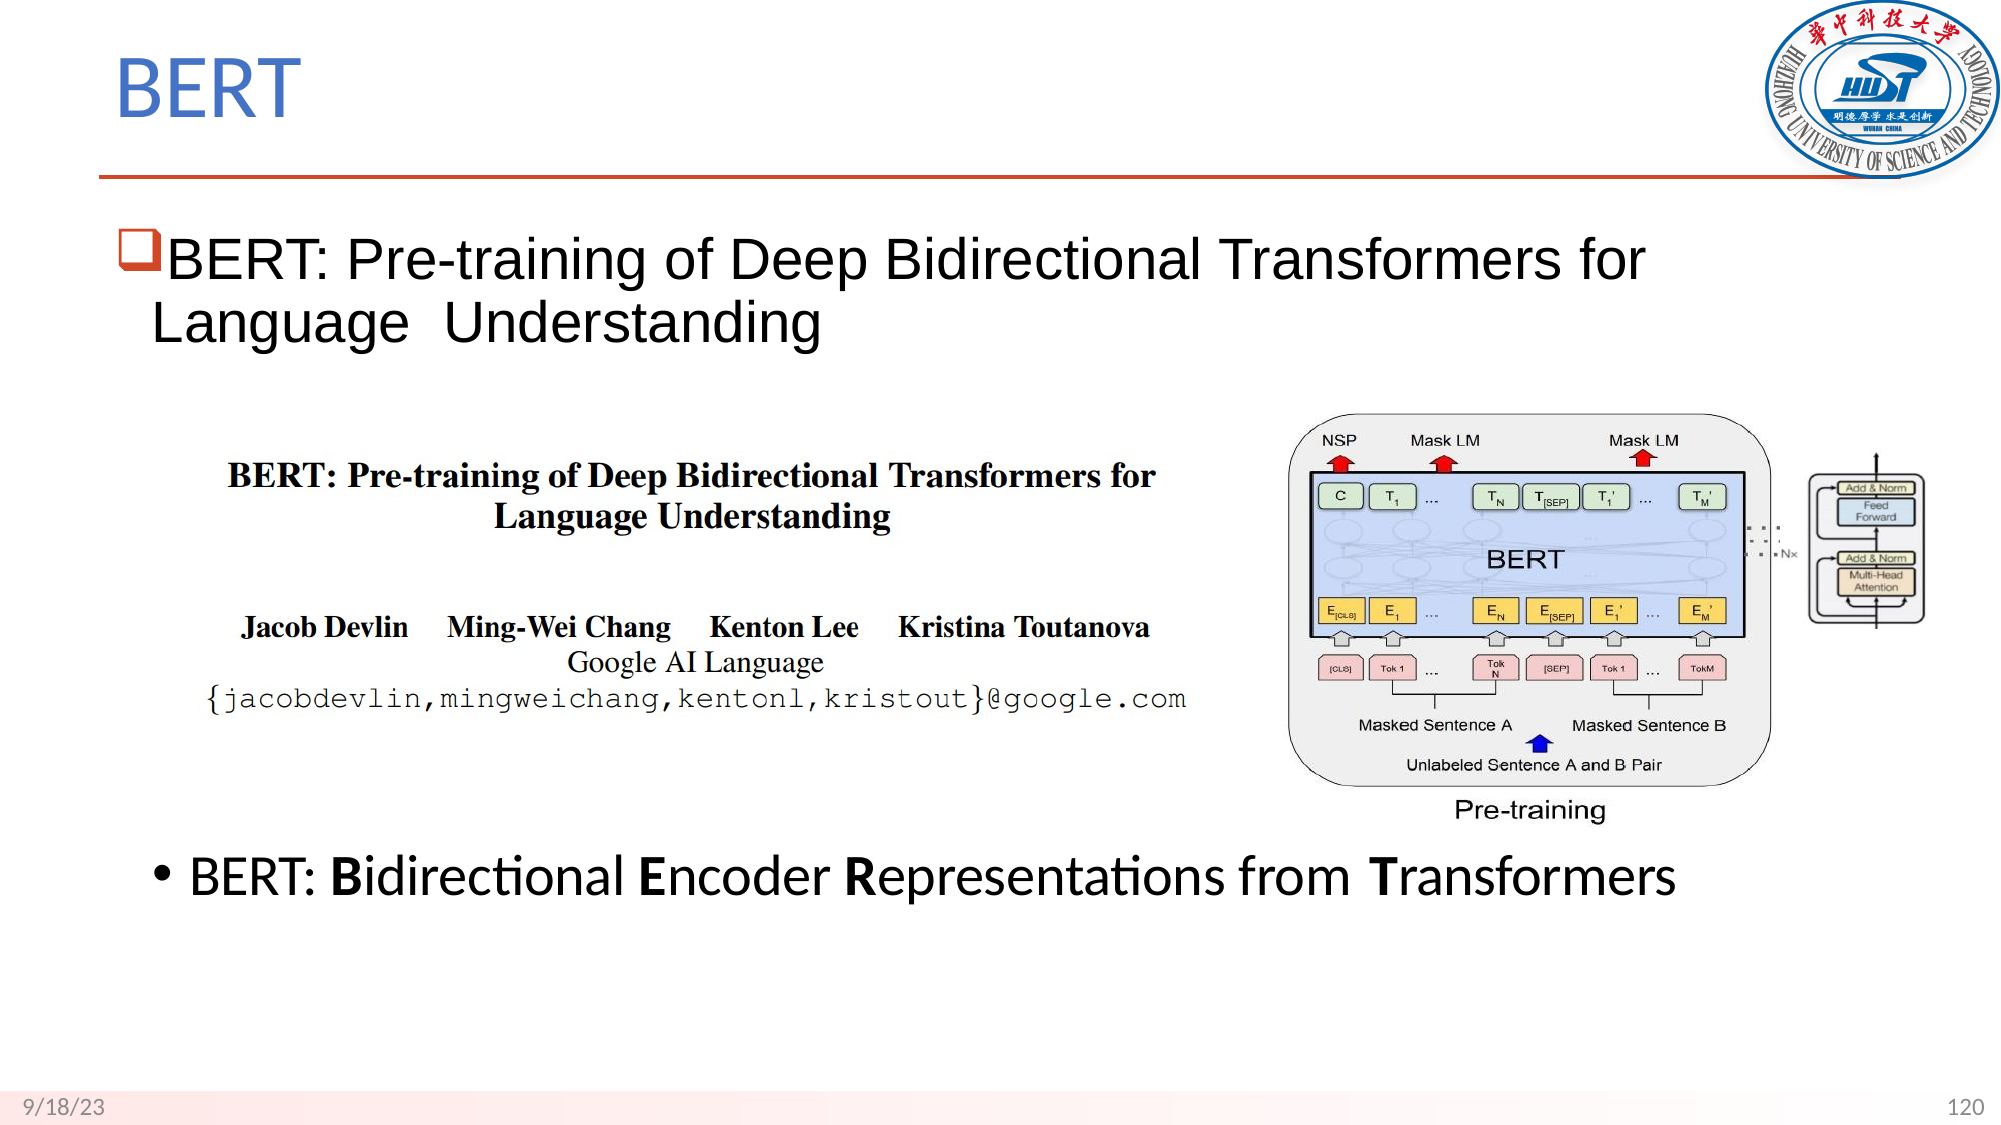

# BERT
BERT: Pre-training of Deep Bidirectional Transformers for Language  Understanding

BERT: Bidirectional Encoder Representations from Transformers
120
9/18/23